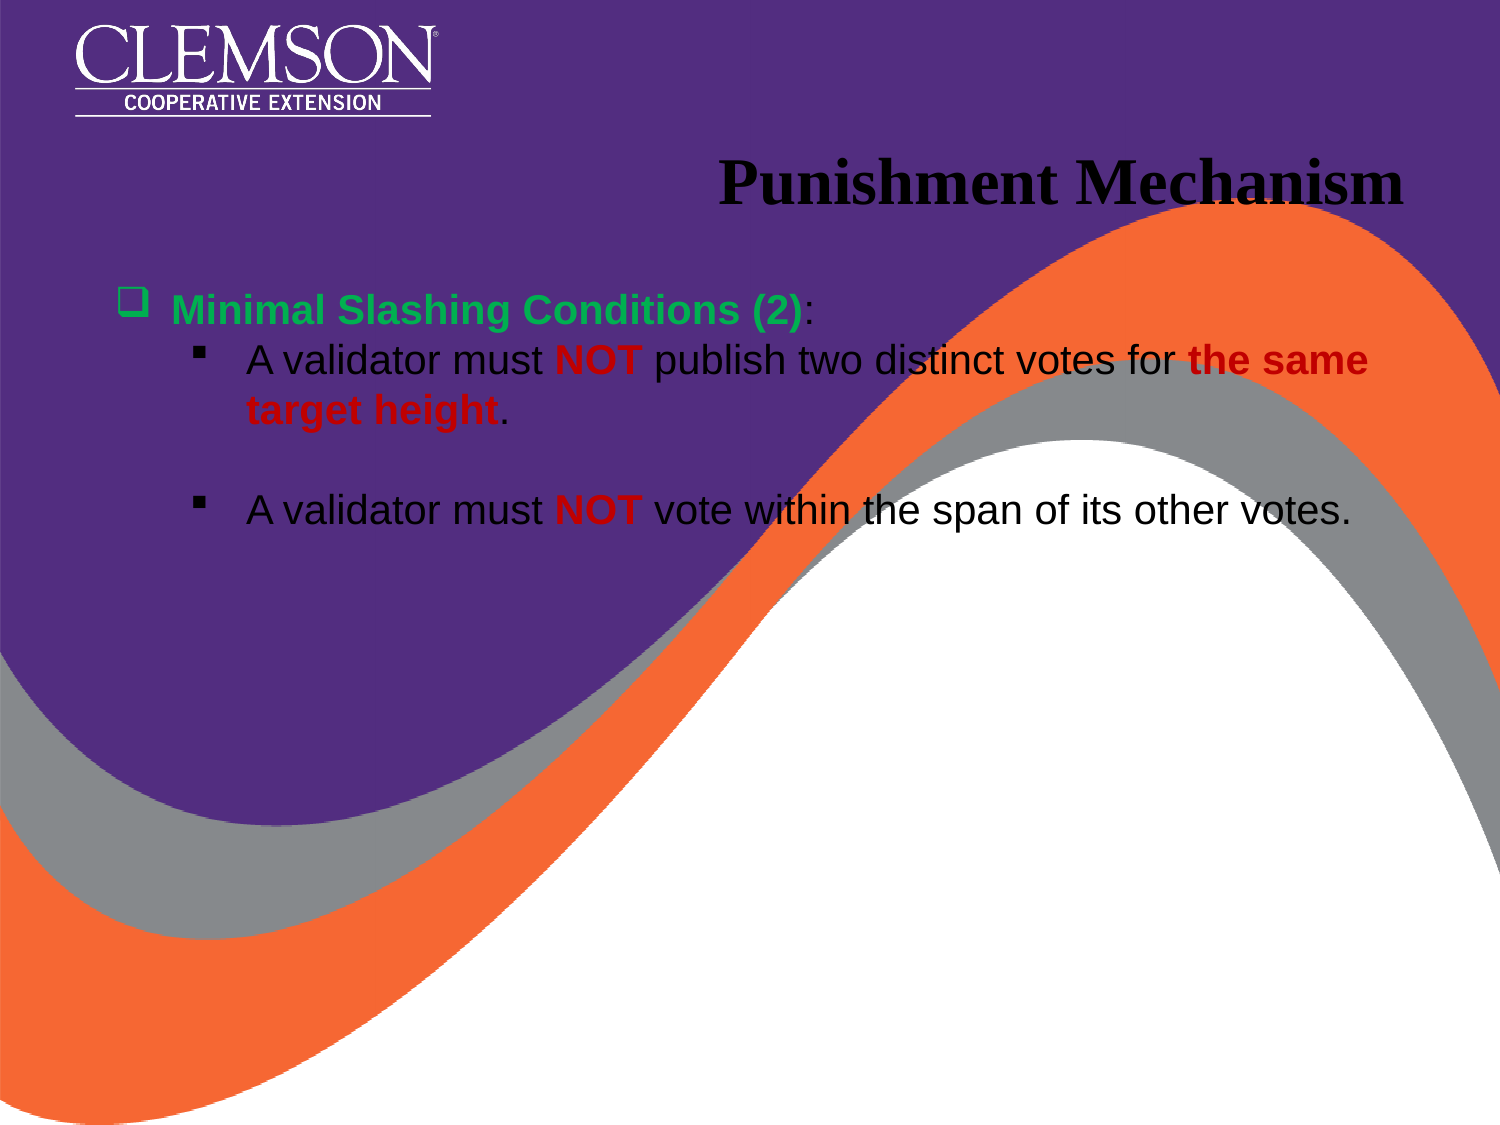

# Punishment Mechanism

Minimal Slashing Conditions (2):
A validator must NOT publish two distinct votes for the same target height.

A validator must NOT vote within the span of its other votes.